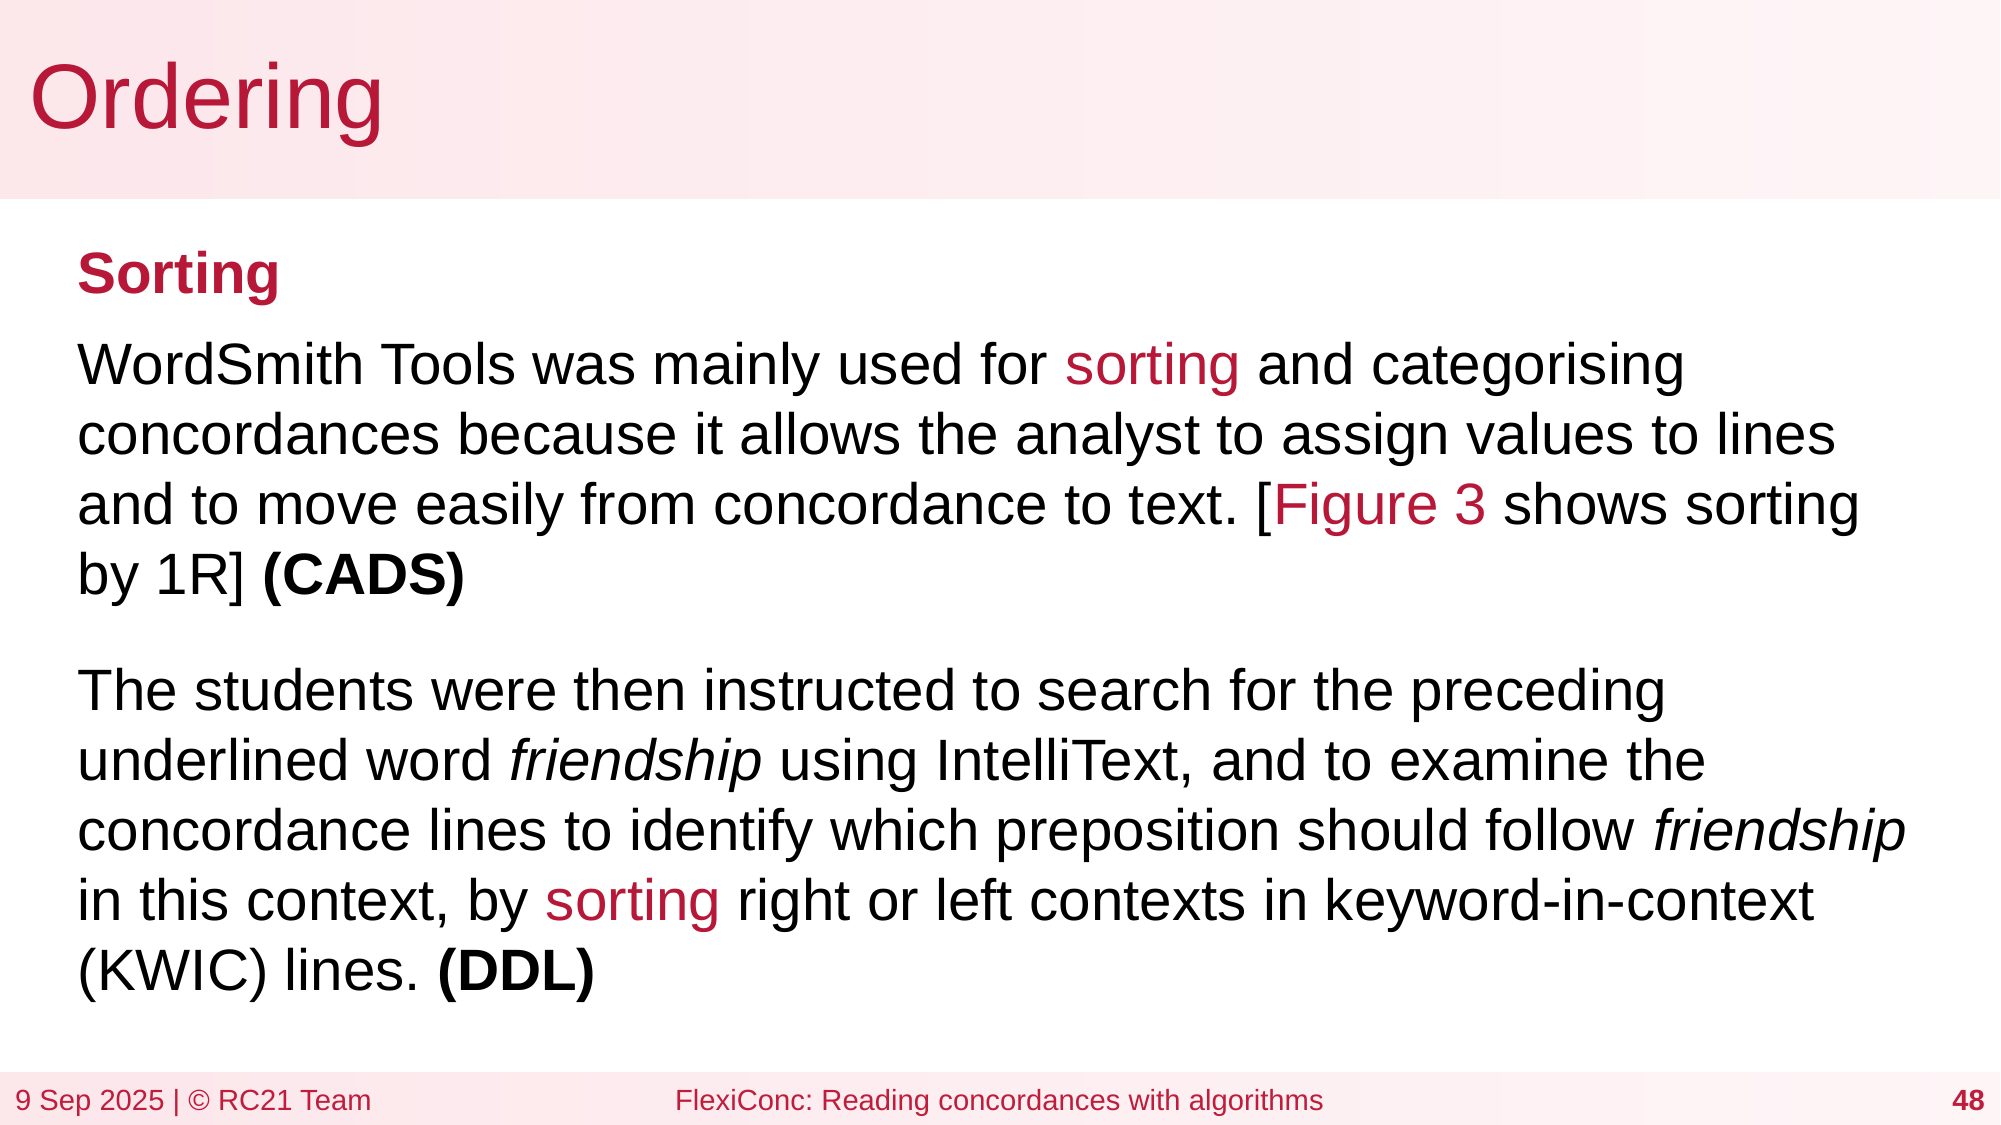

# Ordering
Sorting
WordSmith Tools was mainly used for sorting and categorising concordances because it allows the analyst to assign values to lines and to move easily from concordance to text. [Figure 3 shows sorting by 1R] (CADS)
The students were then instructed to search for the preceding underlined word friendship using IntelliText, and to examine the concordance lines to identify which preposition should follow friendship in this context, by sorting right or left contexts in keyword-in-context (KWIC) lines. (DDL)
FlexiConc: Reading concordances with algorithms
9 Sep 2025 | © RC21 Team
48